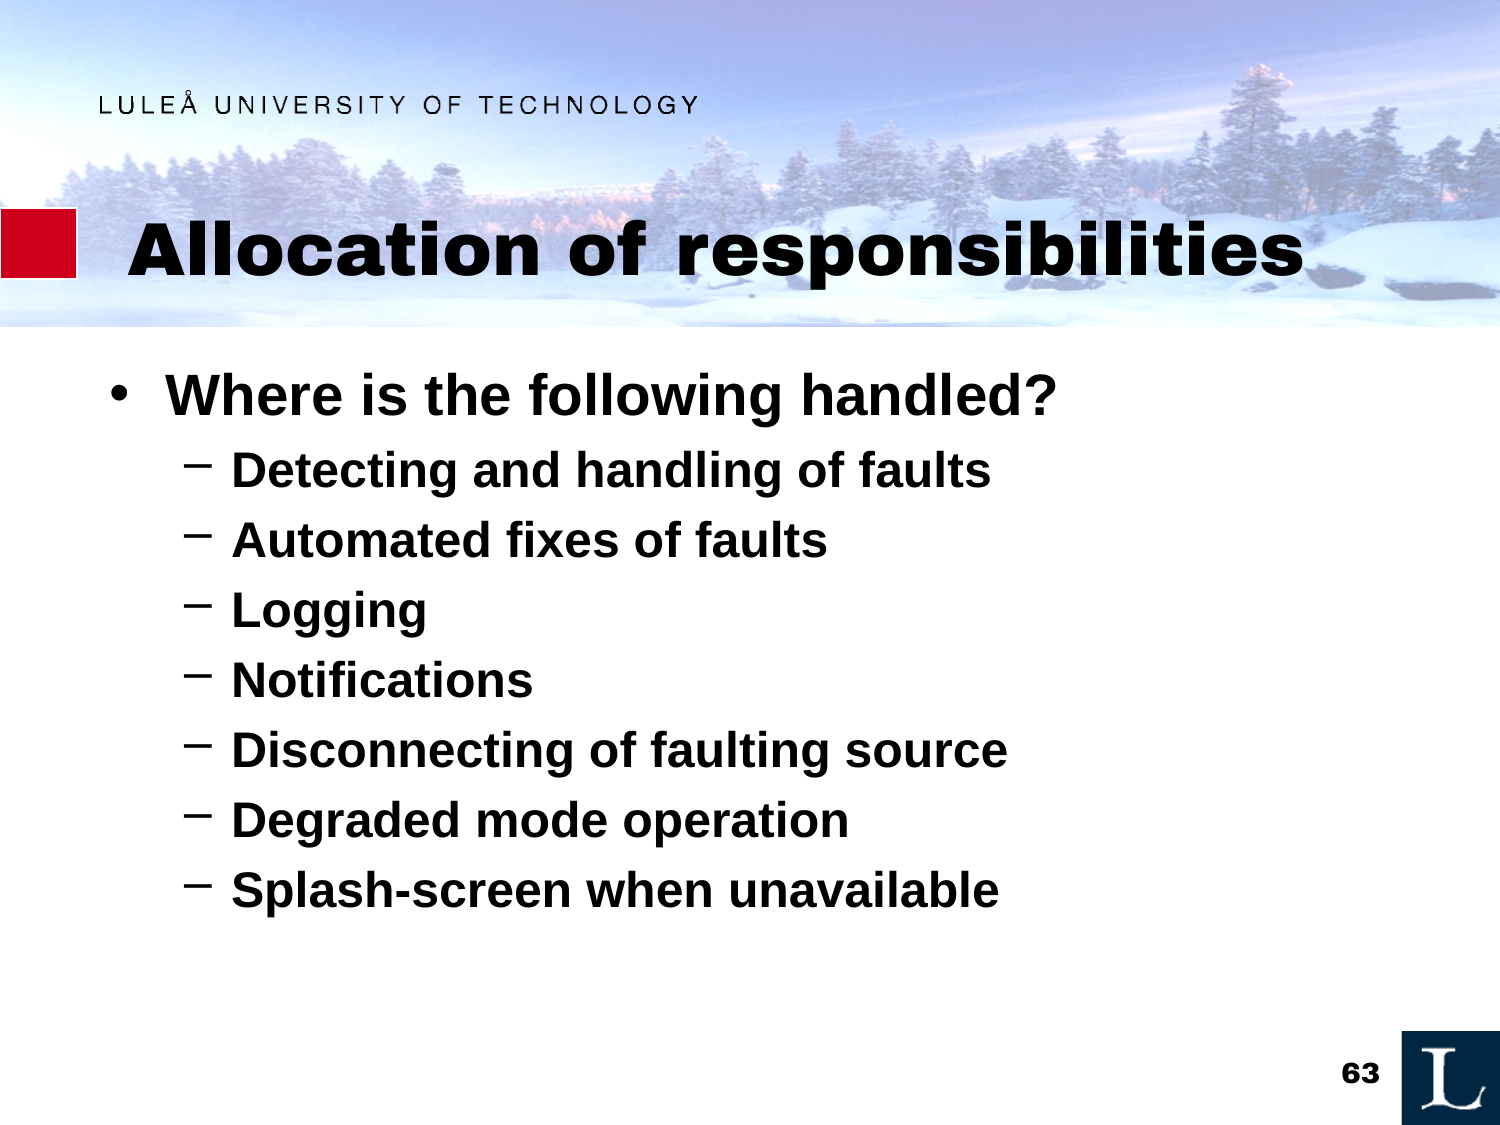

# Allocation of responsibilities
Where is the following handled?
Detecting and handling of faults
Automated fixes of faults
Logging
Notifications
Disconnecting of faulting source
Degraded mode operation
Splash-screen when unavailable

63